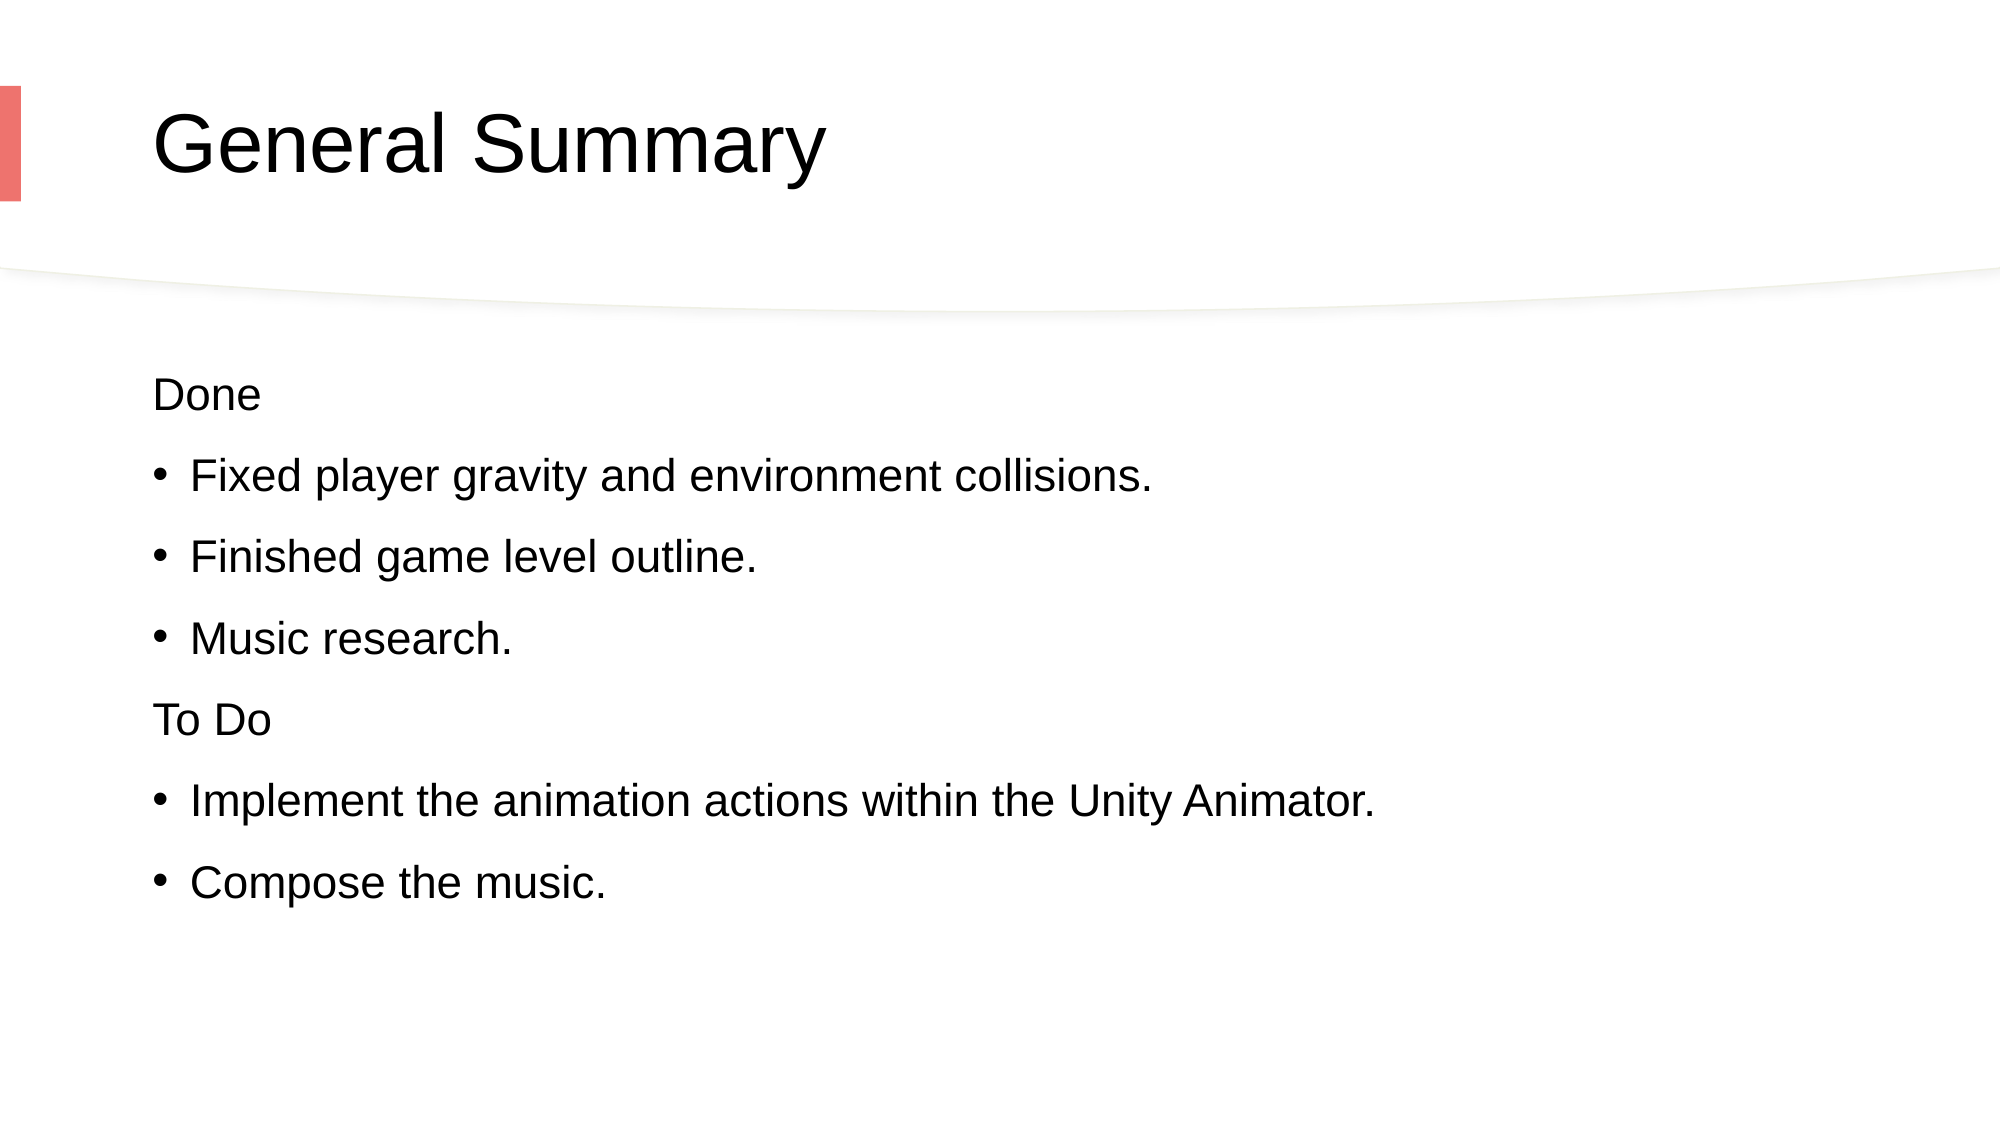

# General Summary

Done
Fixed player gravity and environment collisions.
Finished game level outline.
Music research.
To Do
Implement the animation actions within the Unity Animator.
Compose the music.